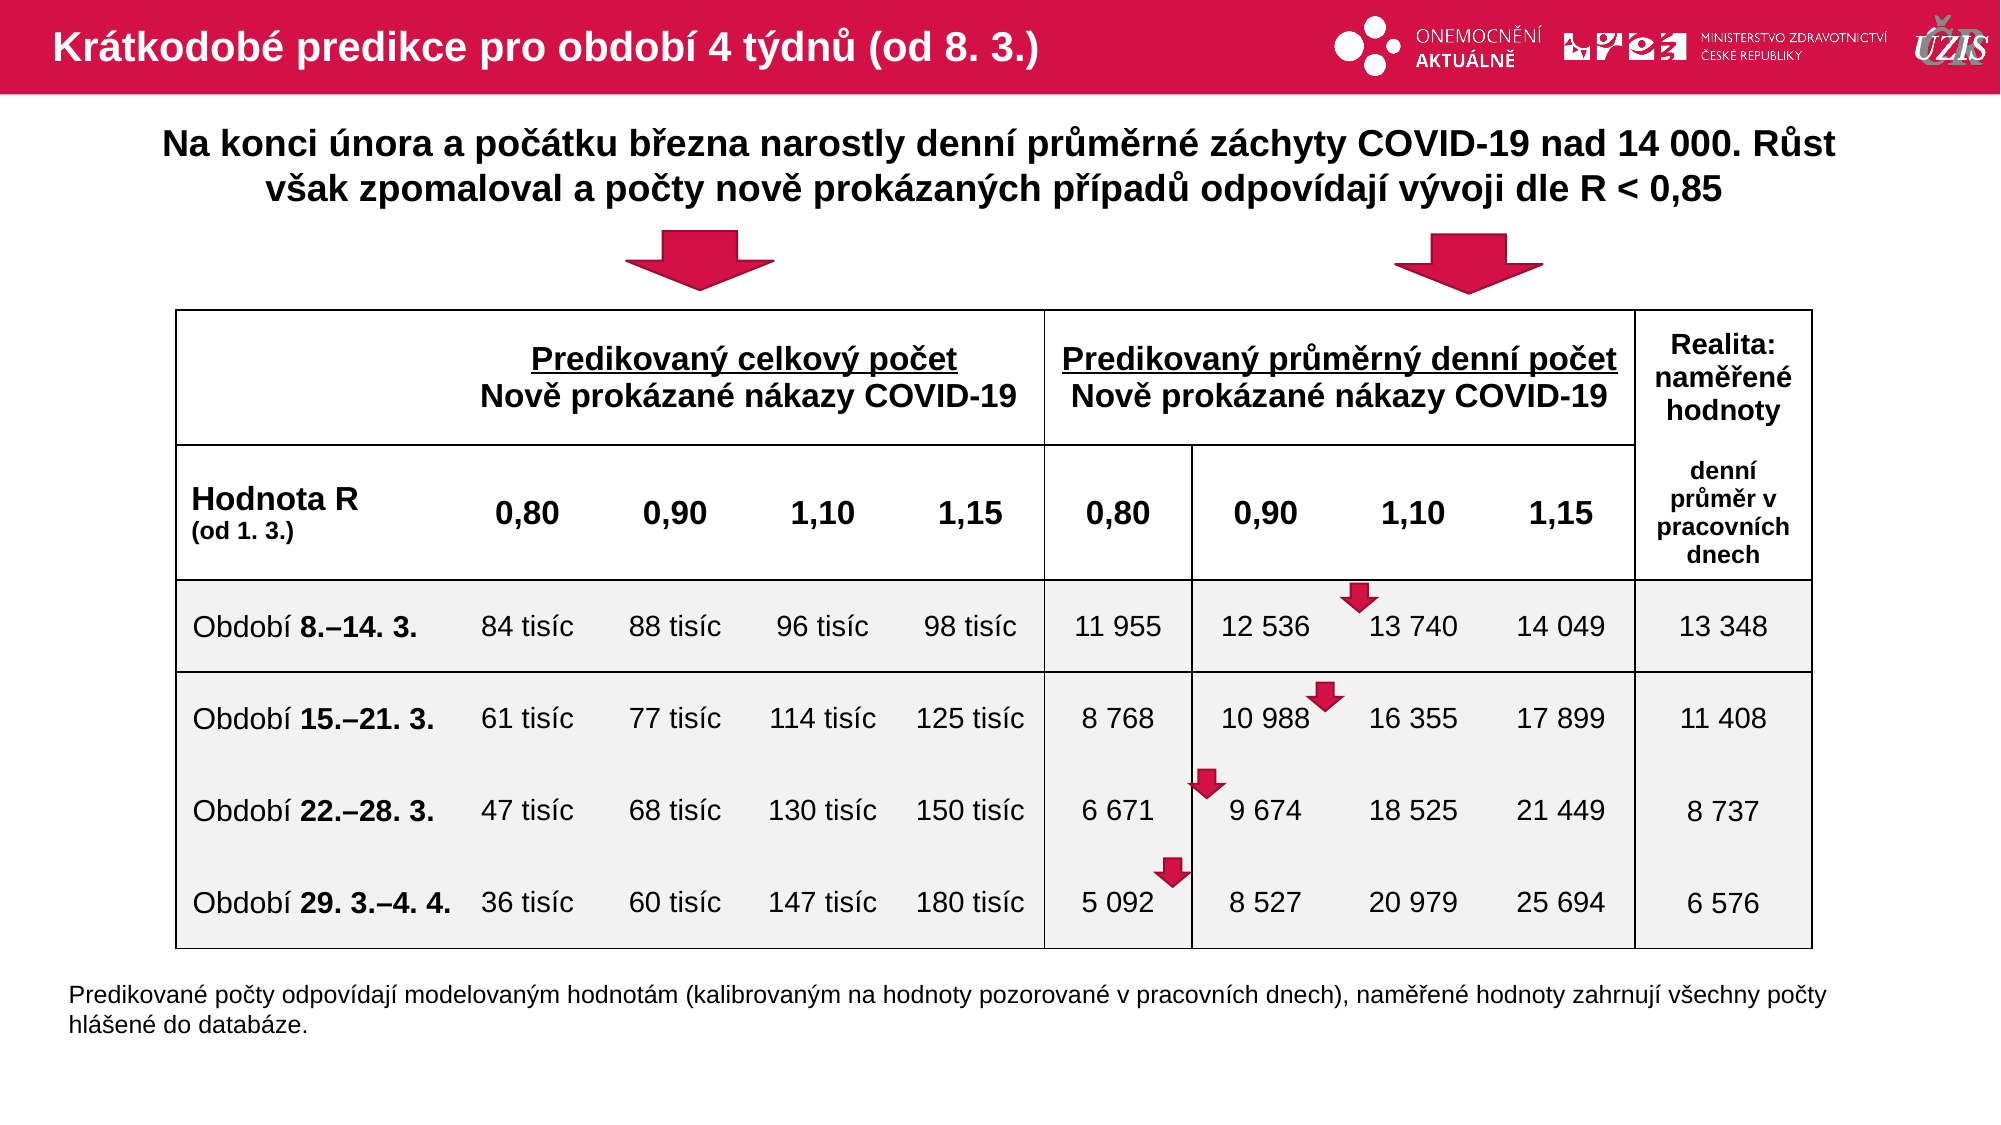

# Krátkodobé predikce pro období 4 týdnů (od 8. 3.)
Na konci února a počátku března narostly denní průměrné záchyty COVID-19 nad 14 000. Růst však zpomaloval a počty nově prokázaných případů odpovídají vývoji dle R < 0,85

|  | Predikovaný celkový počet Nově prokázané nákazy COVID-19 |  |  |  | Predikovaný průměrný denní počet Nově prokázané nákazy COVID-19 |  |  |  | Realita: naměřené hodnoty |
| --- | --- | --- | --- | --- | --- | --- | --- | --- | --- |
| Hodnota R (od 1. 3.) | 0,80 | 0,90 | 1,10 | 1,15 | 0,80 | 0,90 | 1,10 | 1,15 | denní průměr v pracovních dnech |
| Období 8.–14. 3. | 84 tisíc | 88 tisíc | 96 tisíc | 98 tisíc | 11 955 | 12 536 | 13 740 | 14 049 | 13 348 |
| Období 15.–21. 3. | 61 tisíc | 77 tisíc | 114 tisíc | 125 tisíc | 8 768 | 10 988 | 16 355 | 17 899 | 11 408 |
| Období 22.–28. 3. | 47 tisíc | 68 tisíc | 130 tisíc | 150 tisíc | 6 671 | 9 674 | 18 525 | 21 449 | 8 737 |
| Období 29. 3.–4. 4. | 36 tisíc | 60 tisíc | 147 tisíc | 180 tisíc | 5 092 | 8 527 | 20 979 | 25 694 | 6 576 |

Predikované počty odpovídají modelovaným hodnotám (kalibrovaným na hodnoty pozorované v pracovních dnech), naměřené hodnoty zahrnují všechny počty hlášené do databáze.